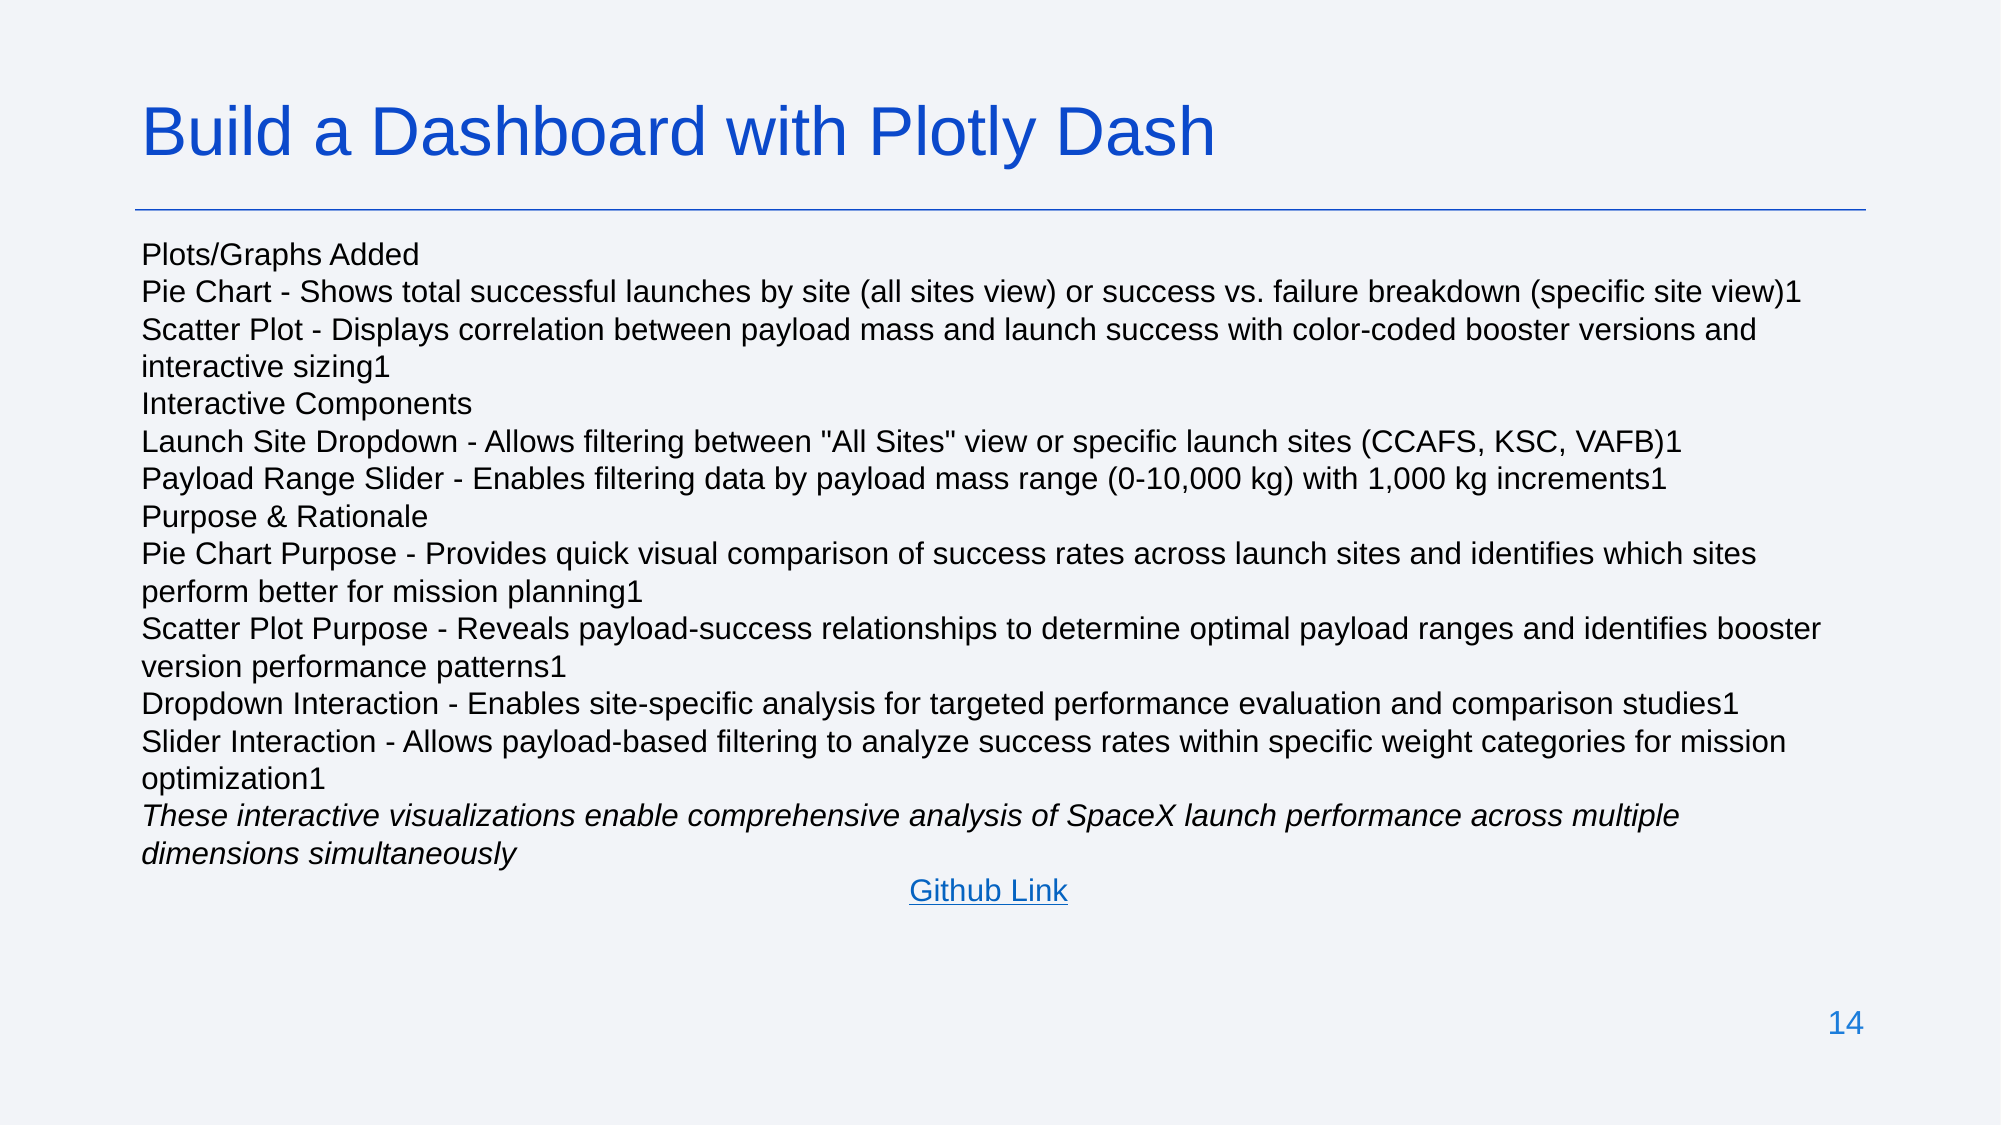

Build a Dashboard with Plotly Dash
Plots/Graphs Added
Pie Chart - Shows total successful launches by site (all sites view) or success vs. failure breakdown (specific site view)1
Scatter Plot - Displays correlation between payload mass and launch success with color-coded booster versions and interactive sizing1
Interactive Components
Launch Site Dropdown - Allows filtering between "All Sites" view or specific launch sites (CCAFS, KSC, VAFB)1
Payload Range Slider - Enables filtering data by payload mass range (0-10,000 kg) with 1,000 kg increments1
Purpose & Rationale
Pie Chart Purpose - Provides quick visual comparison of success rates across launch sites and identifies which sites perform better for mission planning1
Scatter Plot Purpose - Reveals payload-success relationships to determine optimal payload ranges and identifies booster version performance patterns1
Dropdown Interaction - Enables site-specific analysis for targeted performance evaluation and comparison studies1
Slider Interaction - Allows payload-based filtering to analyze success rates within specific weight categories for mission optimization1
These interactive visualizations enable comprehensive analysis of SpaceX launch performance across multiple dimensions simultaneously
Github Link

14